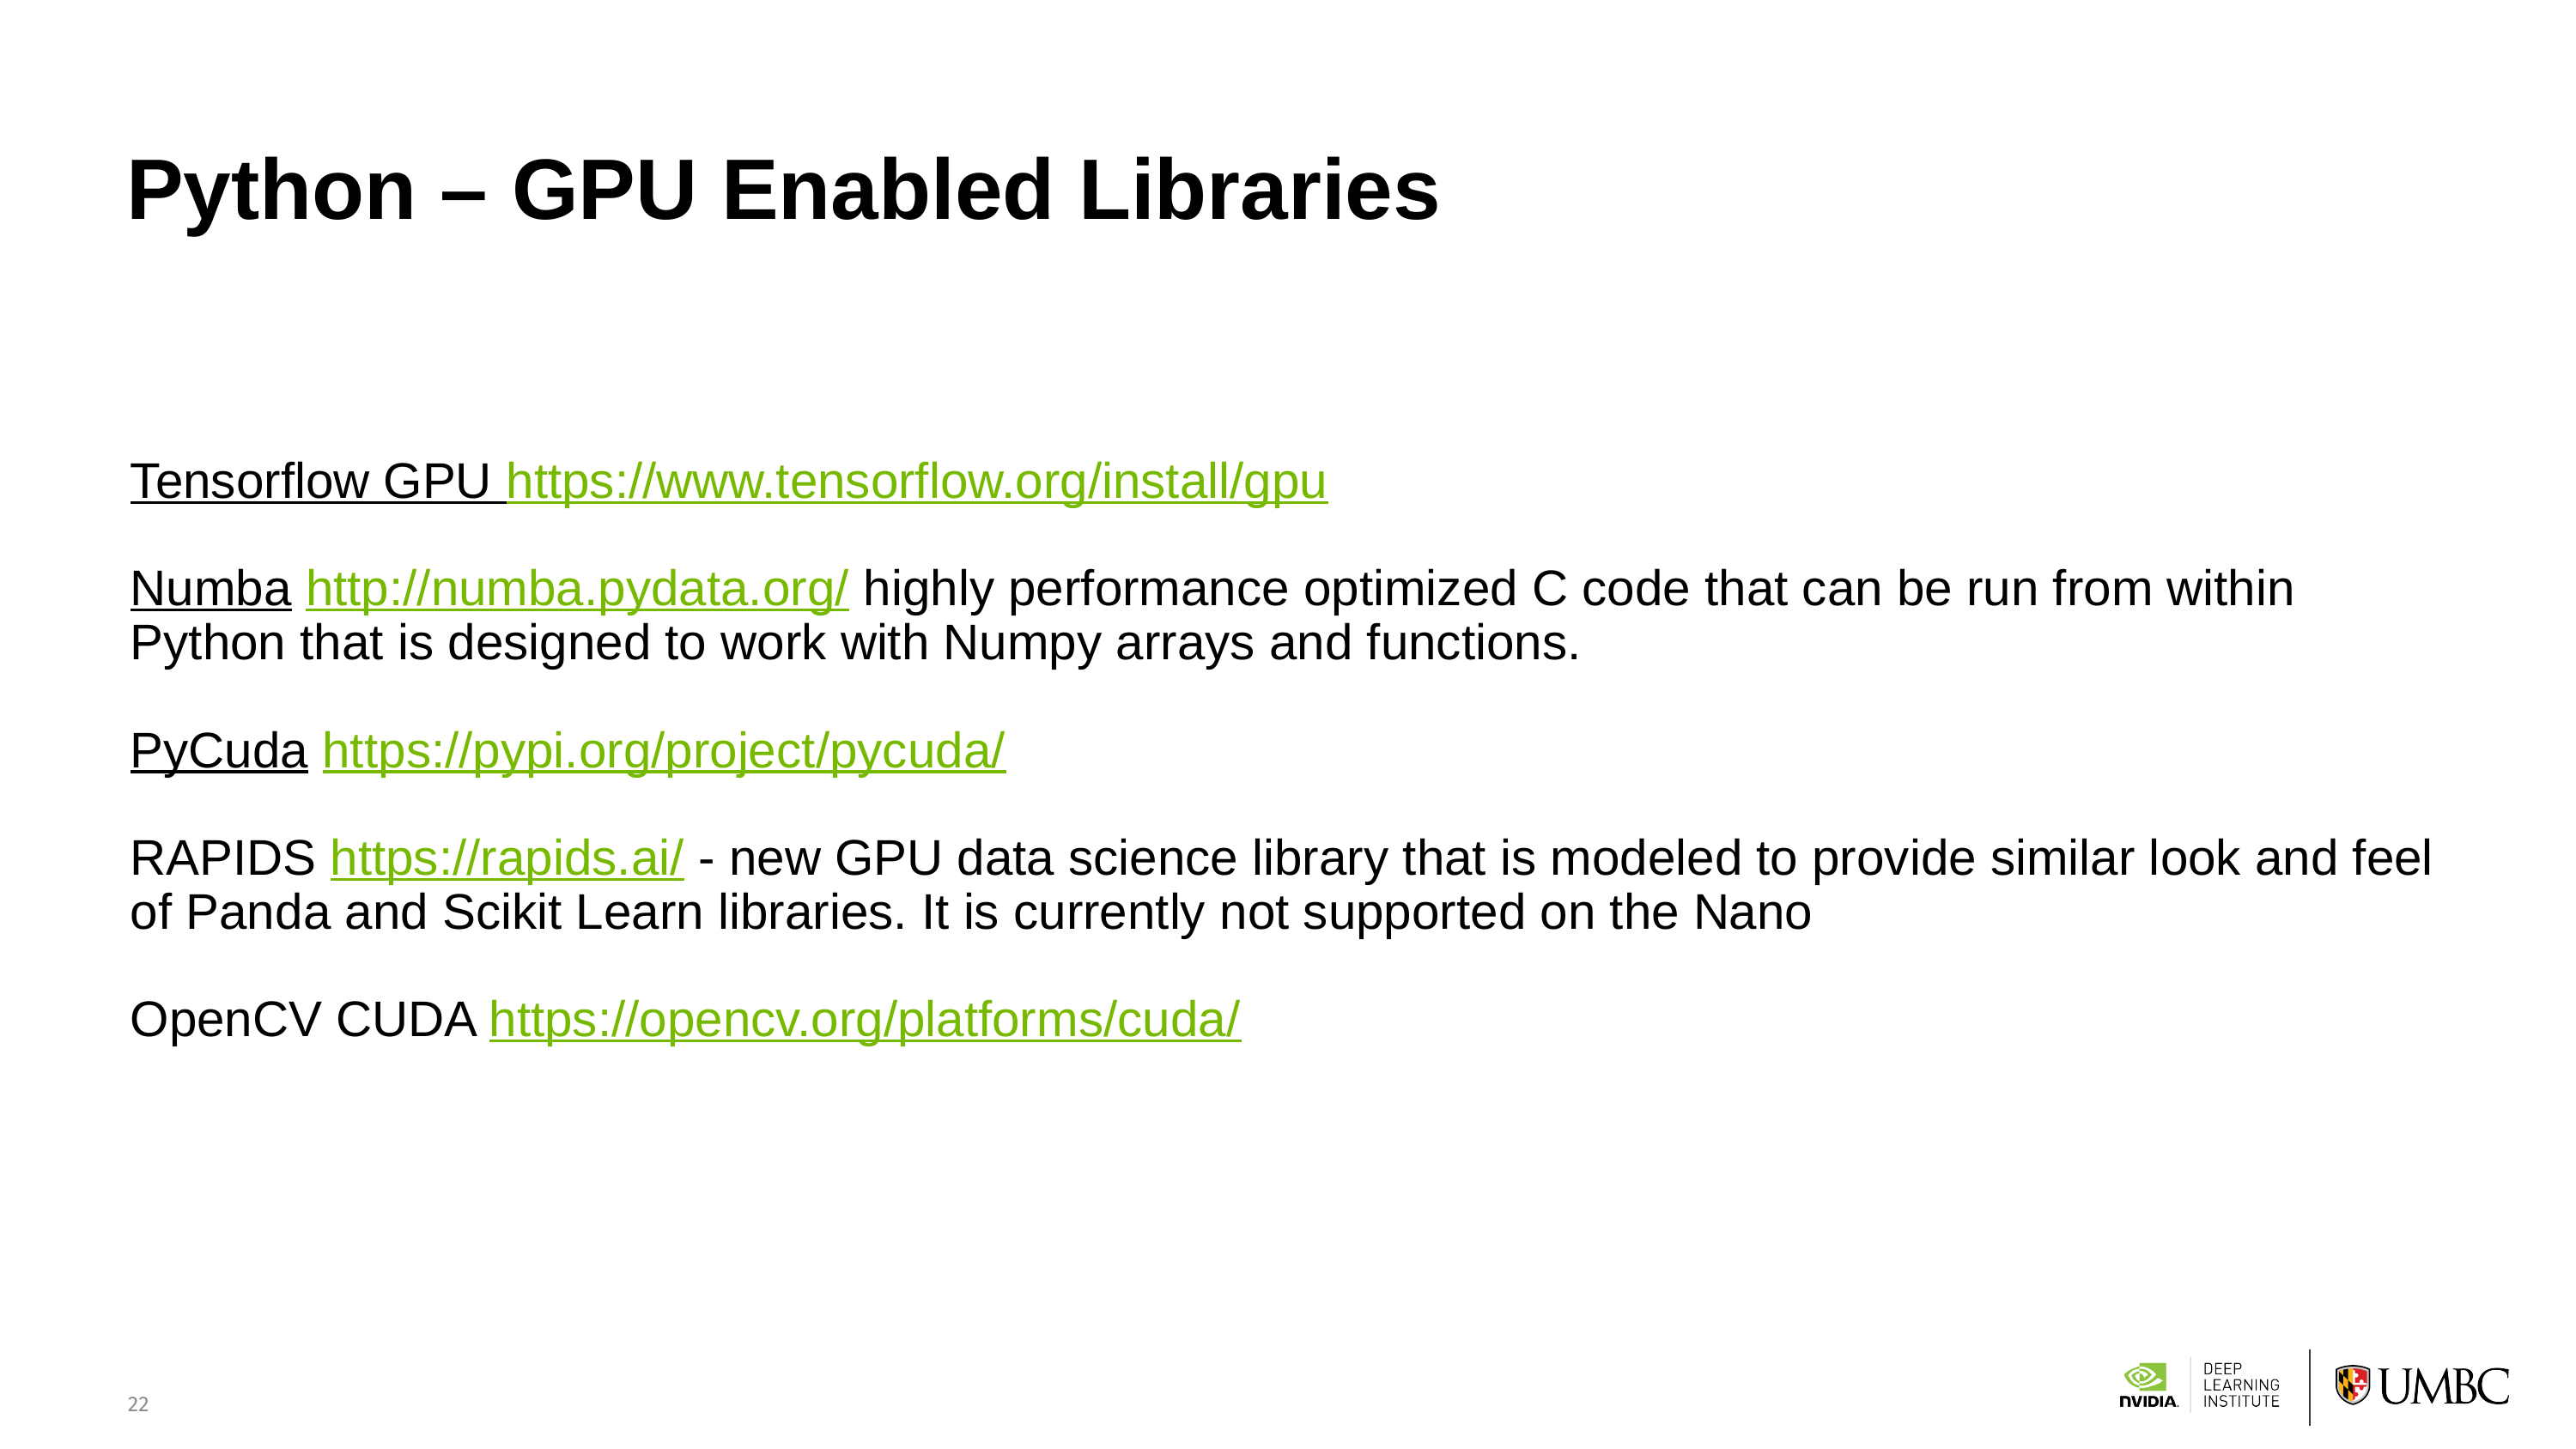

22
# Python – GPU Enabled Libraries
Tensorflow GPU https://www.tensorflow.org/install/gpu
Numba http://numba.pydata.org/ highly performance optimized C code that can be run from within Python that is designed to work with Numpy arrays and functions.
PyCuda https://pypi.org/project/pycuda/
RAPIDS https://rapids.ai/ - new GPU data science library that is modeled to provide similar look and feel of Panda and Scikit Learn libraries. It is currently not supported on the Nano
OpenCV CUDA https://opencv.org/platforms/cuda/
Data 604: Data Management